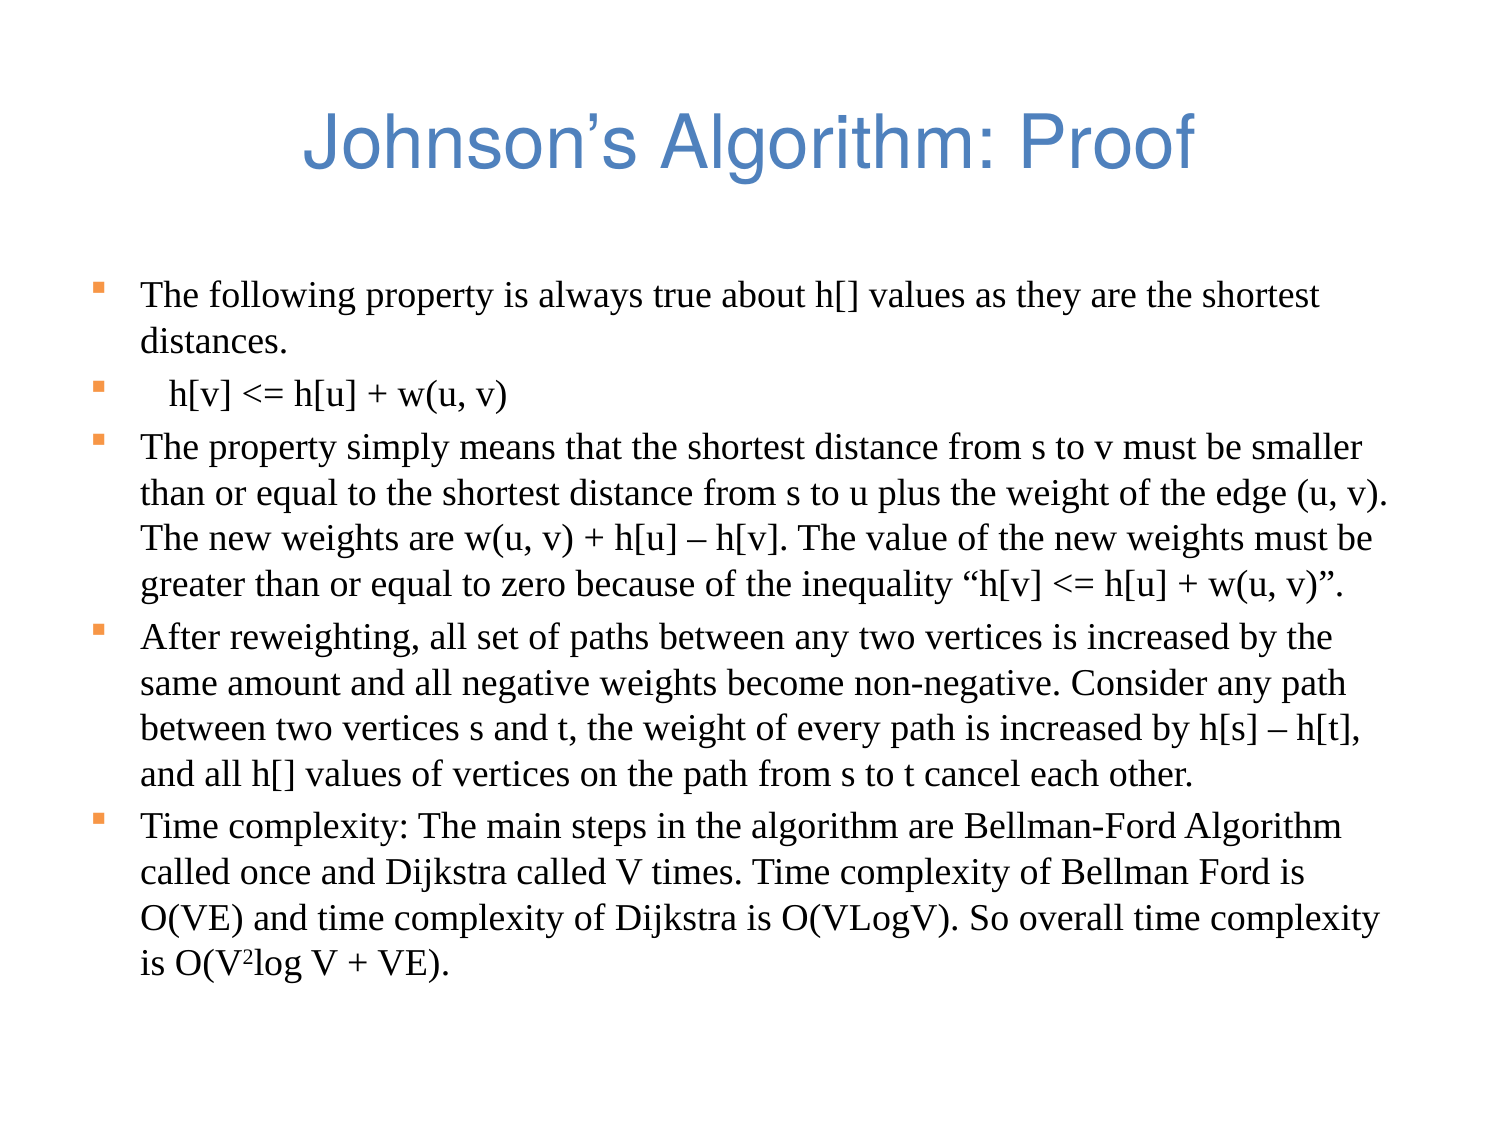

# Johnson’s Algorithm: Proof
The following property is always true about h[] values as they are the shortest distances.
   h[v] <= h[u] + w(u, v)
The property simply means that the shortest distance from s to v must be smaller than or equal to the shortest distance from s to u plus the weight of the edge (u, v). The new weights are w(u, v) + h[u] – h[v]. The value of the new weights must be greater than or equal to zero because of the inequality “h[v] <= h[u] + w(u, v)”.
After reweighting, all set of paths between any two vertices is increased by the same amount and all negative weights become non-negative. Consider any path between two vertices s and t, the weight of every path is increased by h[s] – h[t], and all h[] values of vertices on the path from s to t cancel each other.
Time complexity: The main steps in the algorithm are Bellman-Ford Algorithm called once and Dijkstra called V times. Time complexity of Bellman Ford is O(VE) and time complexity of Dijkstra is O(VLogV). So overall time complexity is O(V2log V + VE).